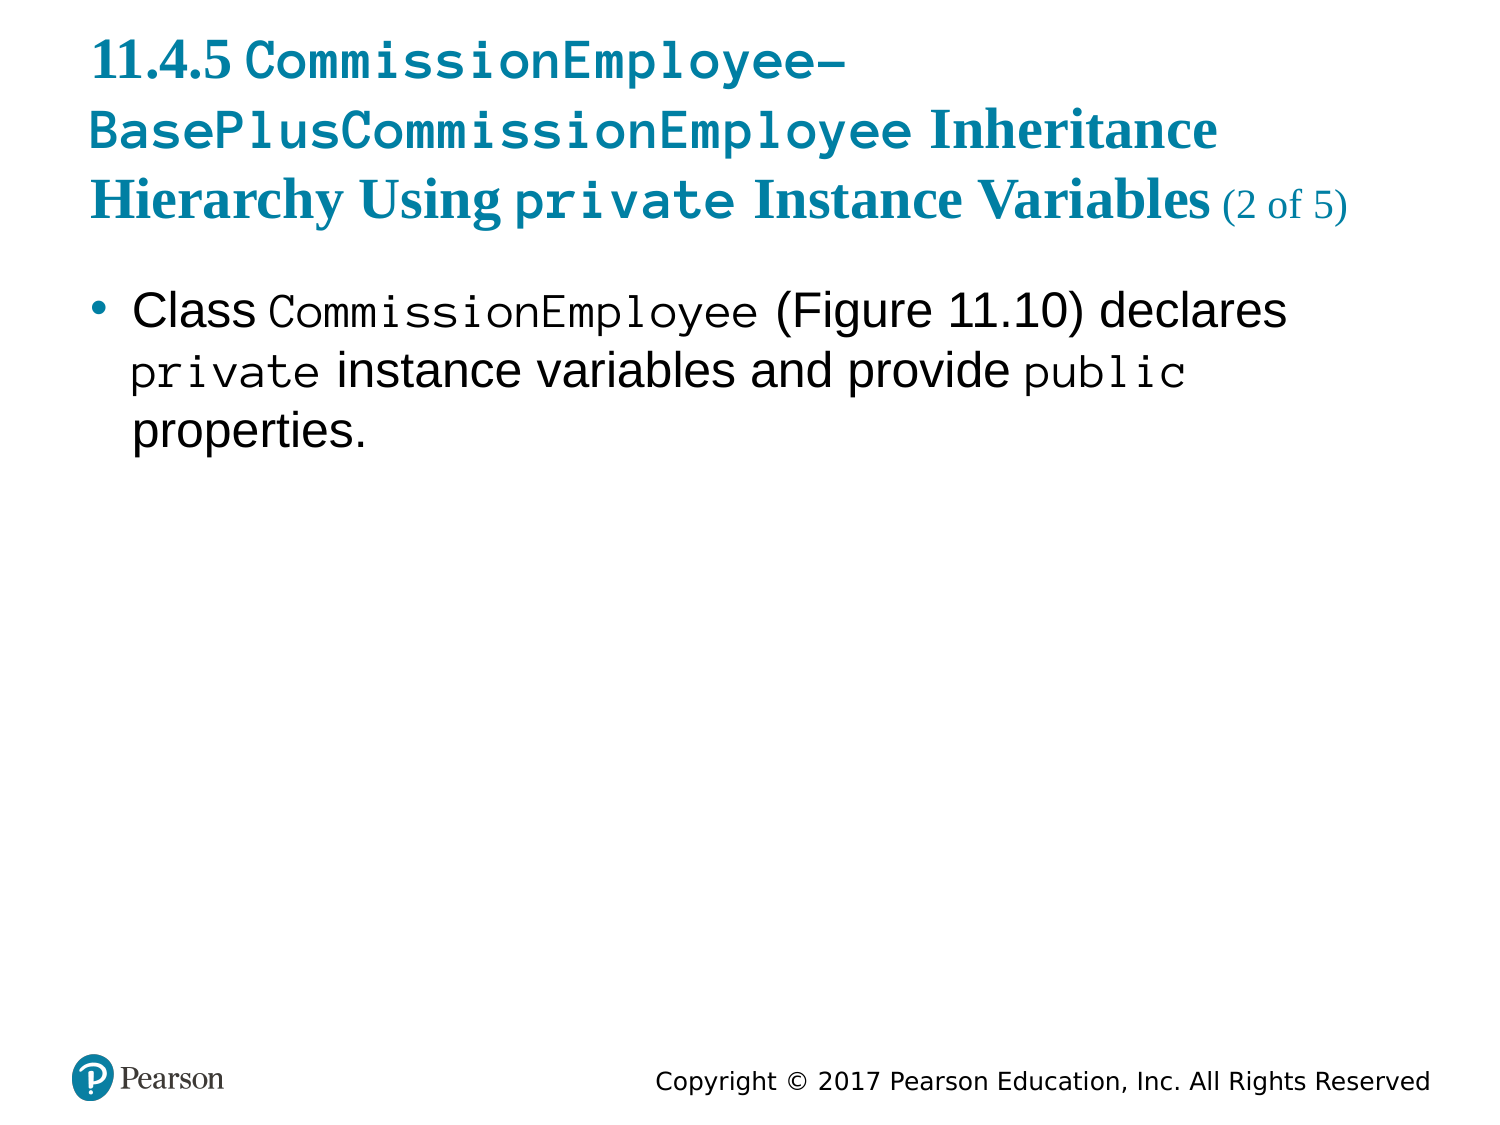

# 11.4.5 CommissionEmployee–BasePlusCommissionEmployee Inheritance Hierarchy Using private Instance Variables (2 of 5)
Class CommissionEmployee (Figure 11.10) declares private instance variables and provide public properties.